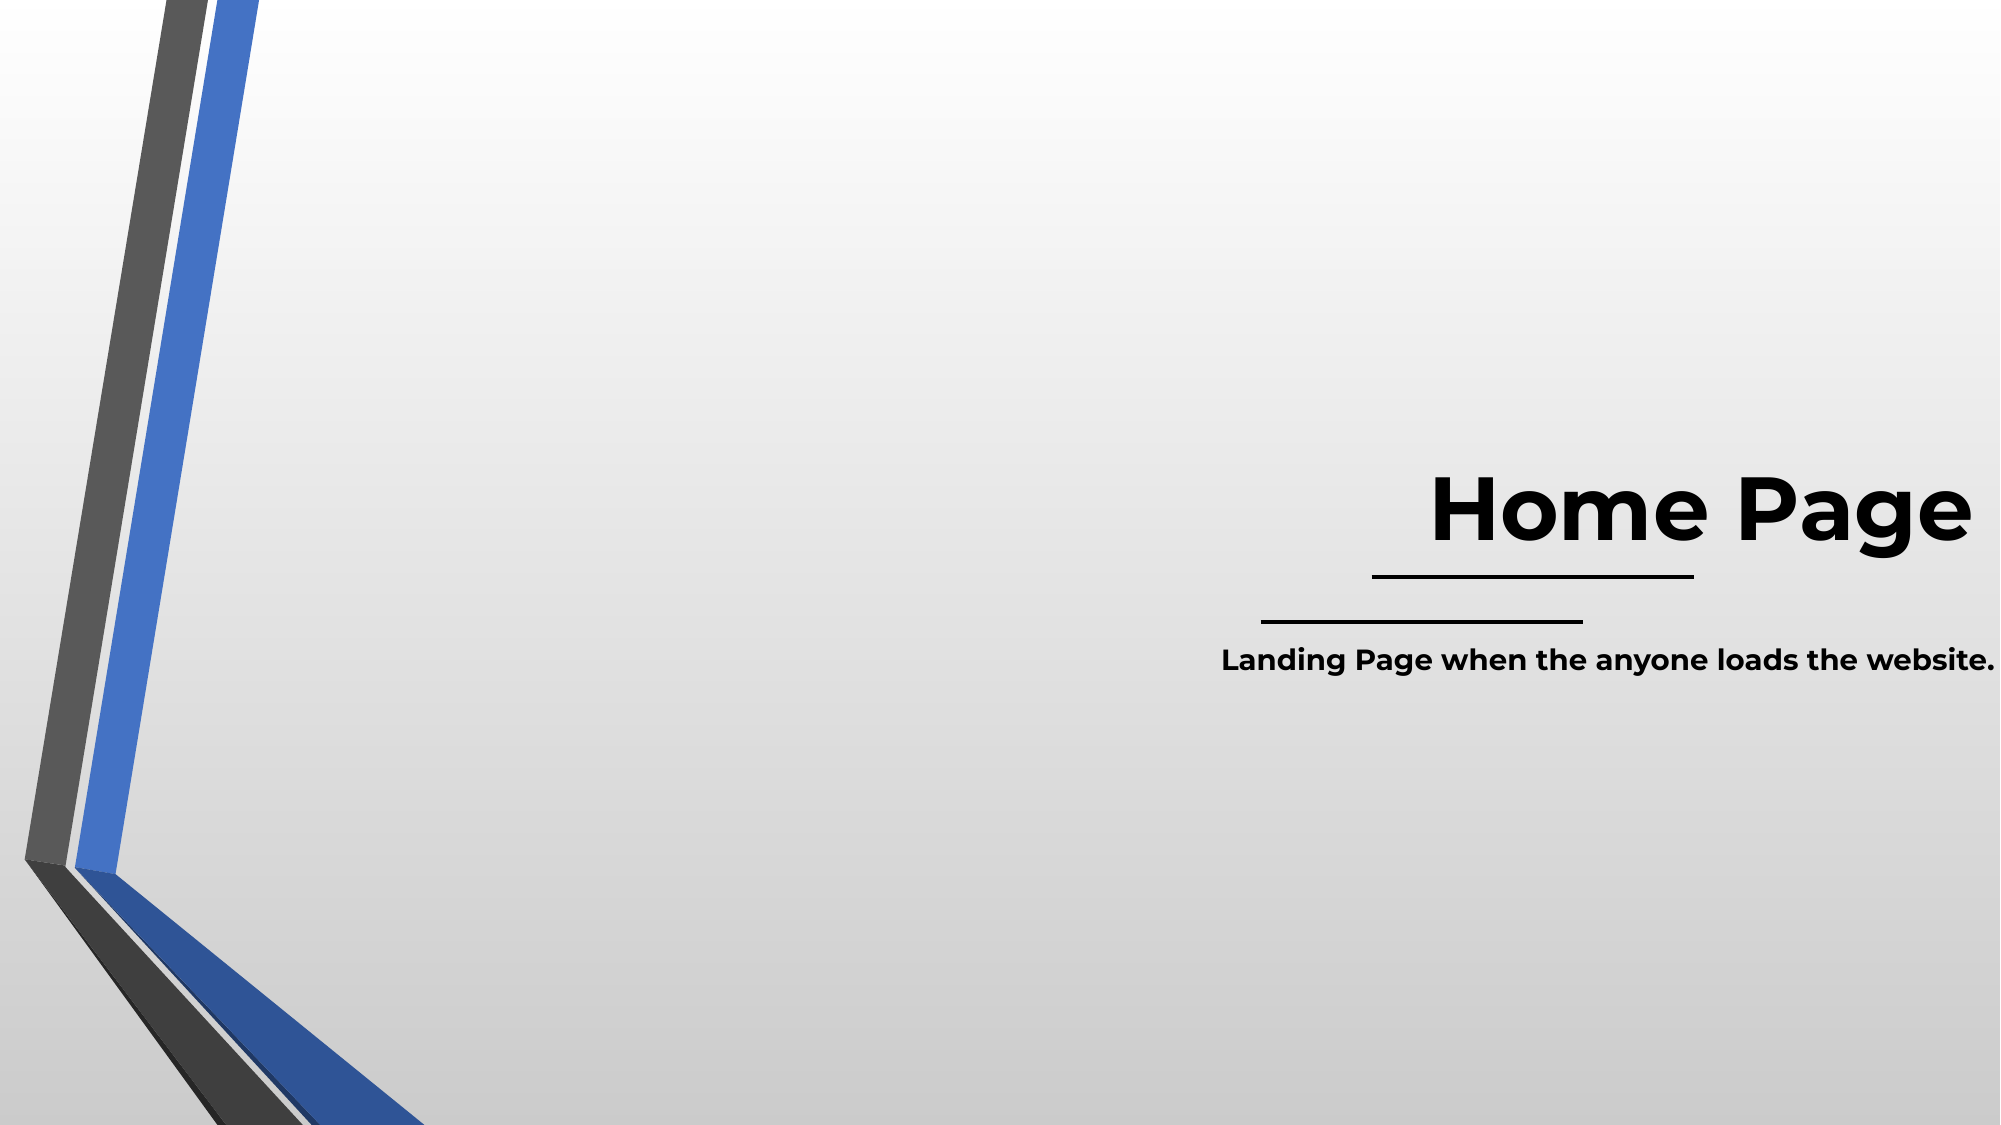

# Home Page
Landing Page when the anyone loads the website.